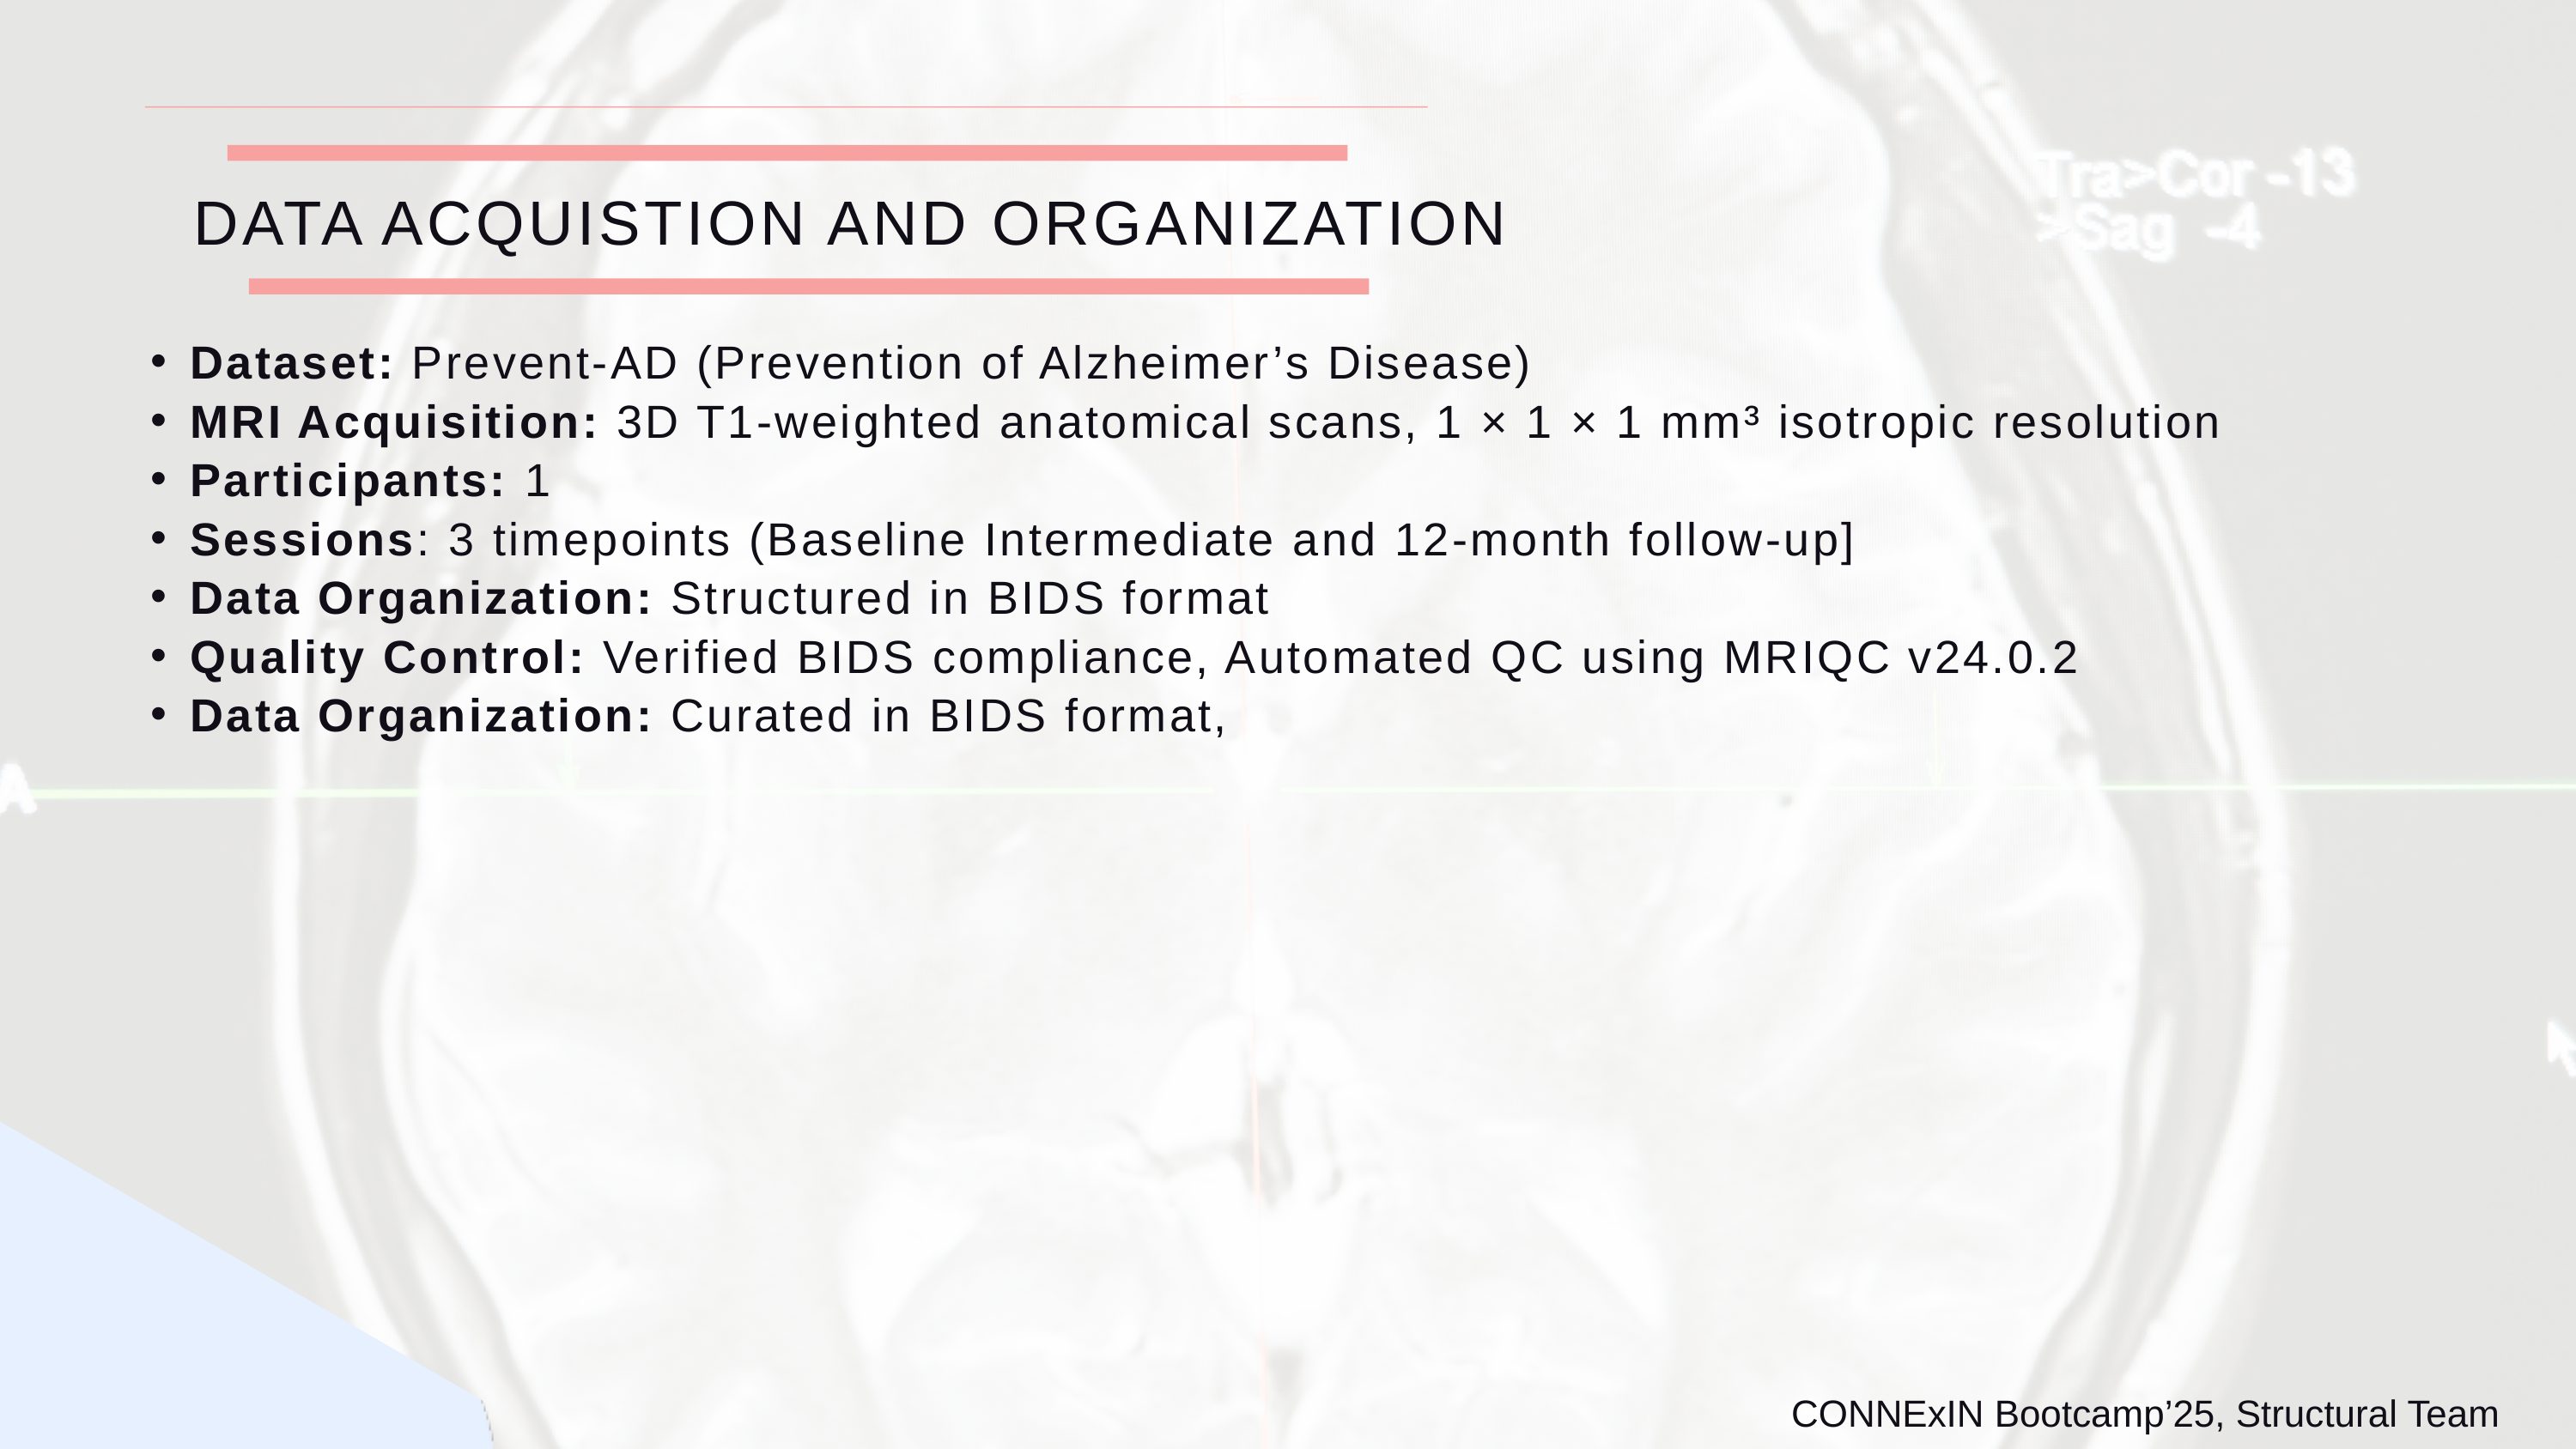

DATA ACQUISTION AND ORGANIZATION

Dataset: Prevent-AD (Prevention of Alzheimer’s Disease)
MRI Acquisition: 3D T1-weighted anatomical scans, 1 × 1 × 1 mm³ isotropic resolution
Participants: 1
Sessions: 3 timepoints (Baseline Intermediate and 12-month follow-up]
Data Organization: Structured in BIDS format
Quality Control: Verified BIDS compliance, Automated QC using MRIQC v24.0.2
Data Organization: Curated in BIDS format,

CONNExIN Bootcamp’25, Structural Team